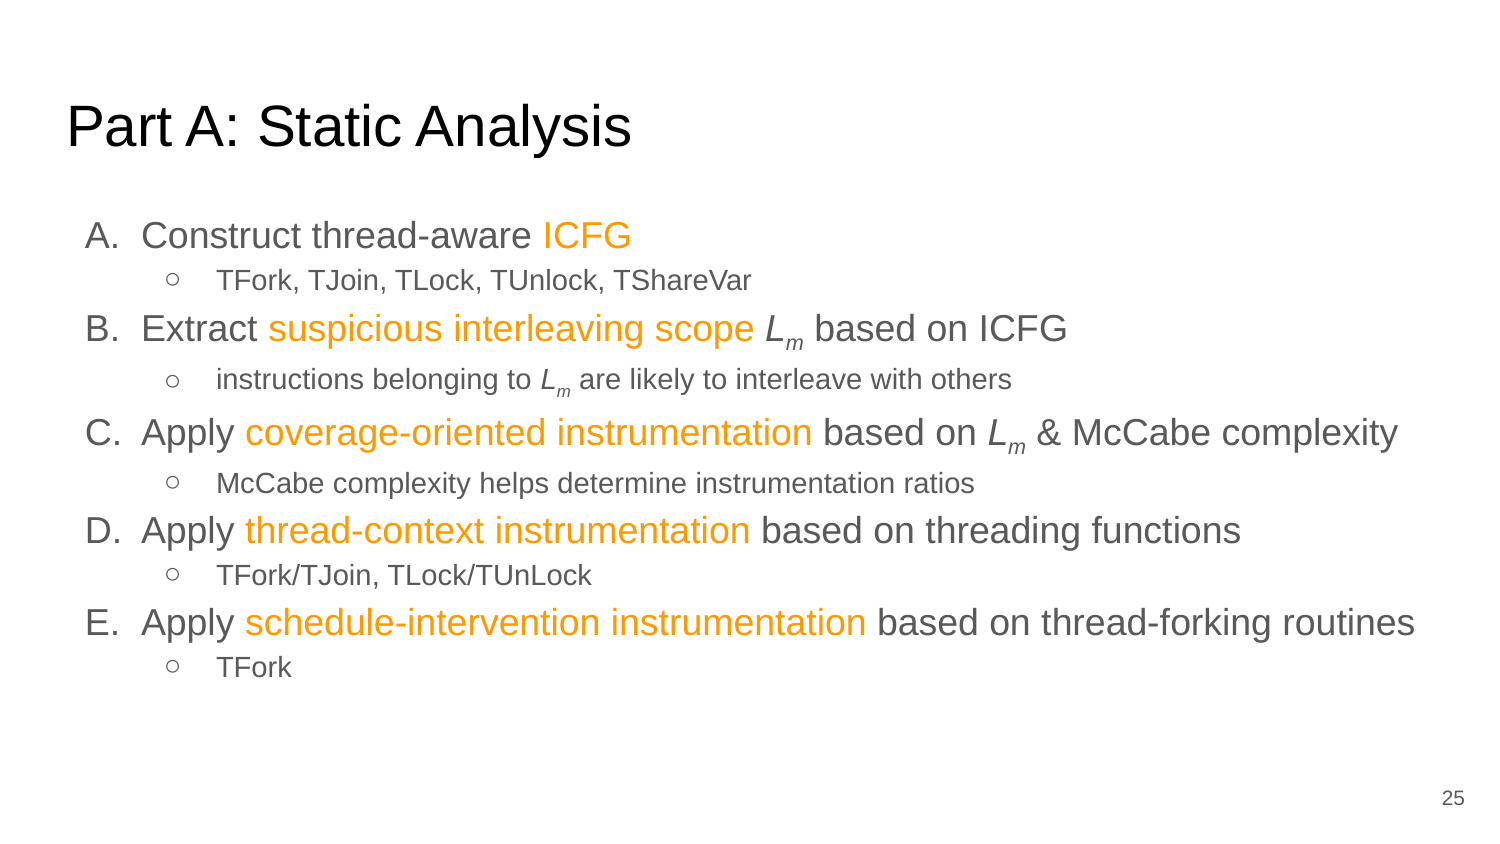

# Part A: Static Analysis
Construct thread-aware ICFG
TFork, TJoin, TLock, TUnlock, TShareVar
Extract suspicious interleaving scope Lm based on ICFG
instructions belonging to Lm are likely to interleave with others
Apply coverage-oriented instrumentation based on Lm & McCabe complexity
McCabe complexity helps determine instrumentation ratios
Apply thread-context instrumentation based on threading functions
TFork/TJoin, TLock/TUnLock
Apply schedule-intervention instrumentation based on thread-forking routines
TFork

25